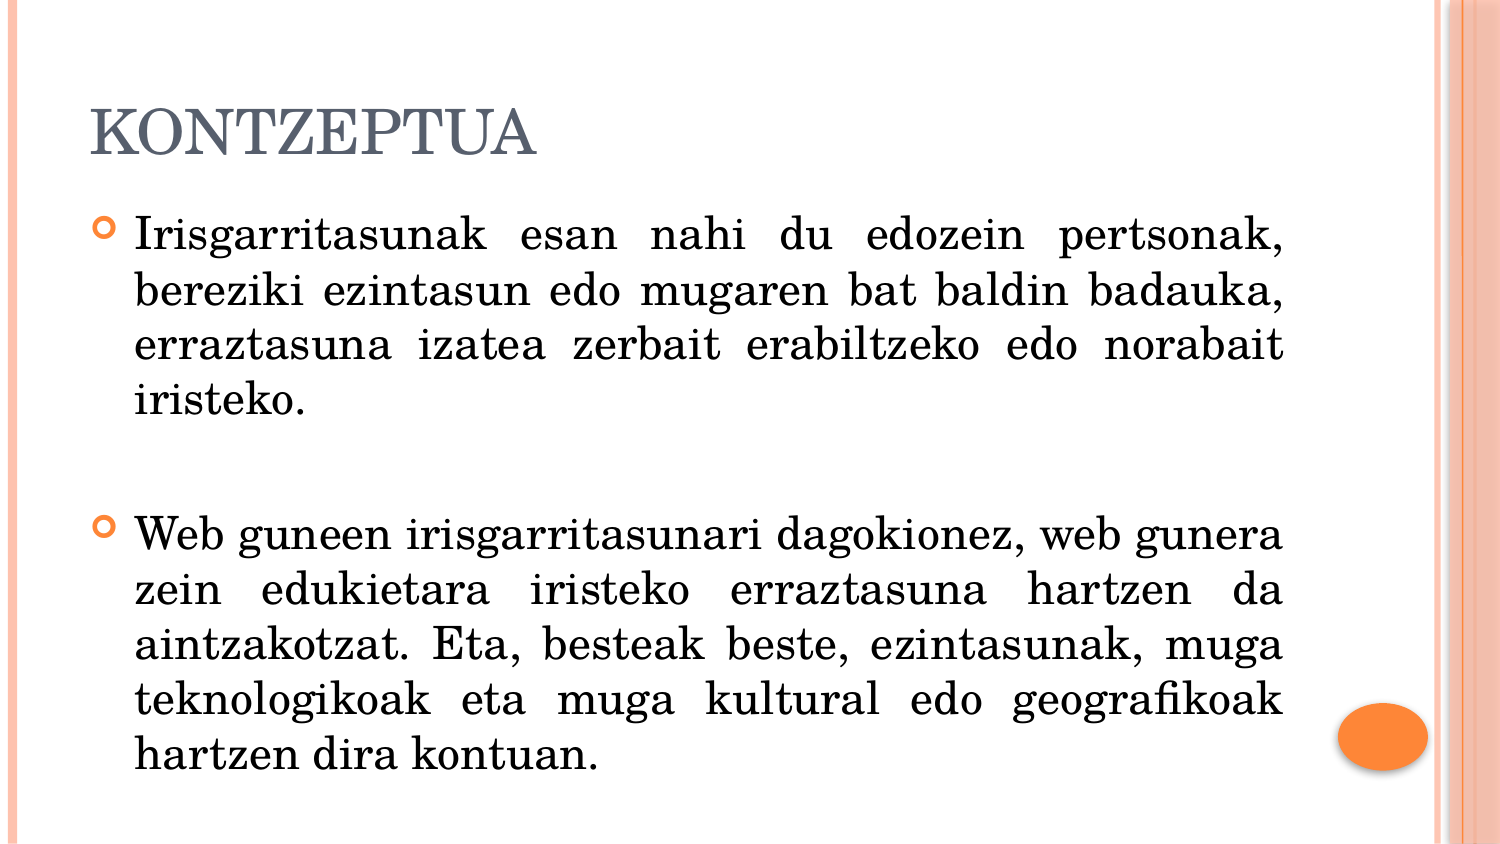

# Kontzeptua
Irisgarritasunak esan nahi du edozein pertsonak, bereziki ezintasun edo mugaren bat baldin badauka, erraztasuna izatea zerbait erabiltzeko edo norabait iristeko.

Web guneen irisgarritasunari dagokionez, web gunera zein edukietara iristeko erraztasuna hartzen da aintzakotzat. Eta, besteak beste, ezintasunak, muga teknologikoak eta muga kultural edo geografikoak hartzen dira kontuan.